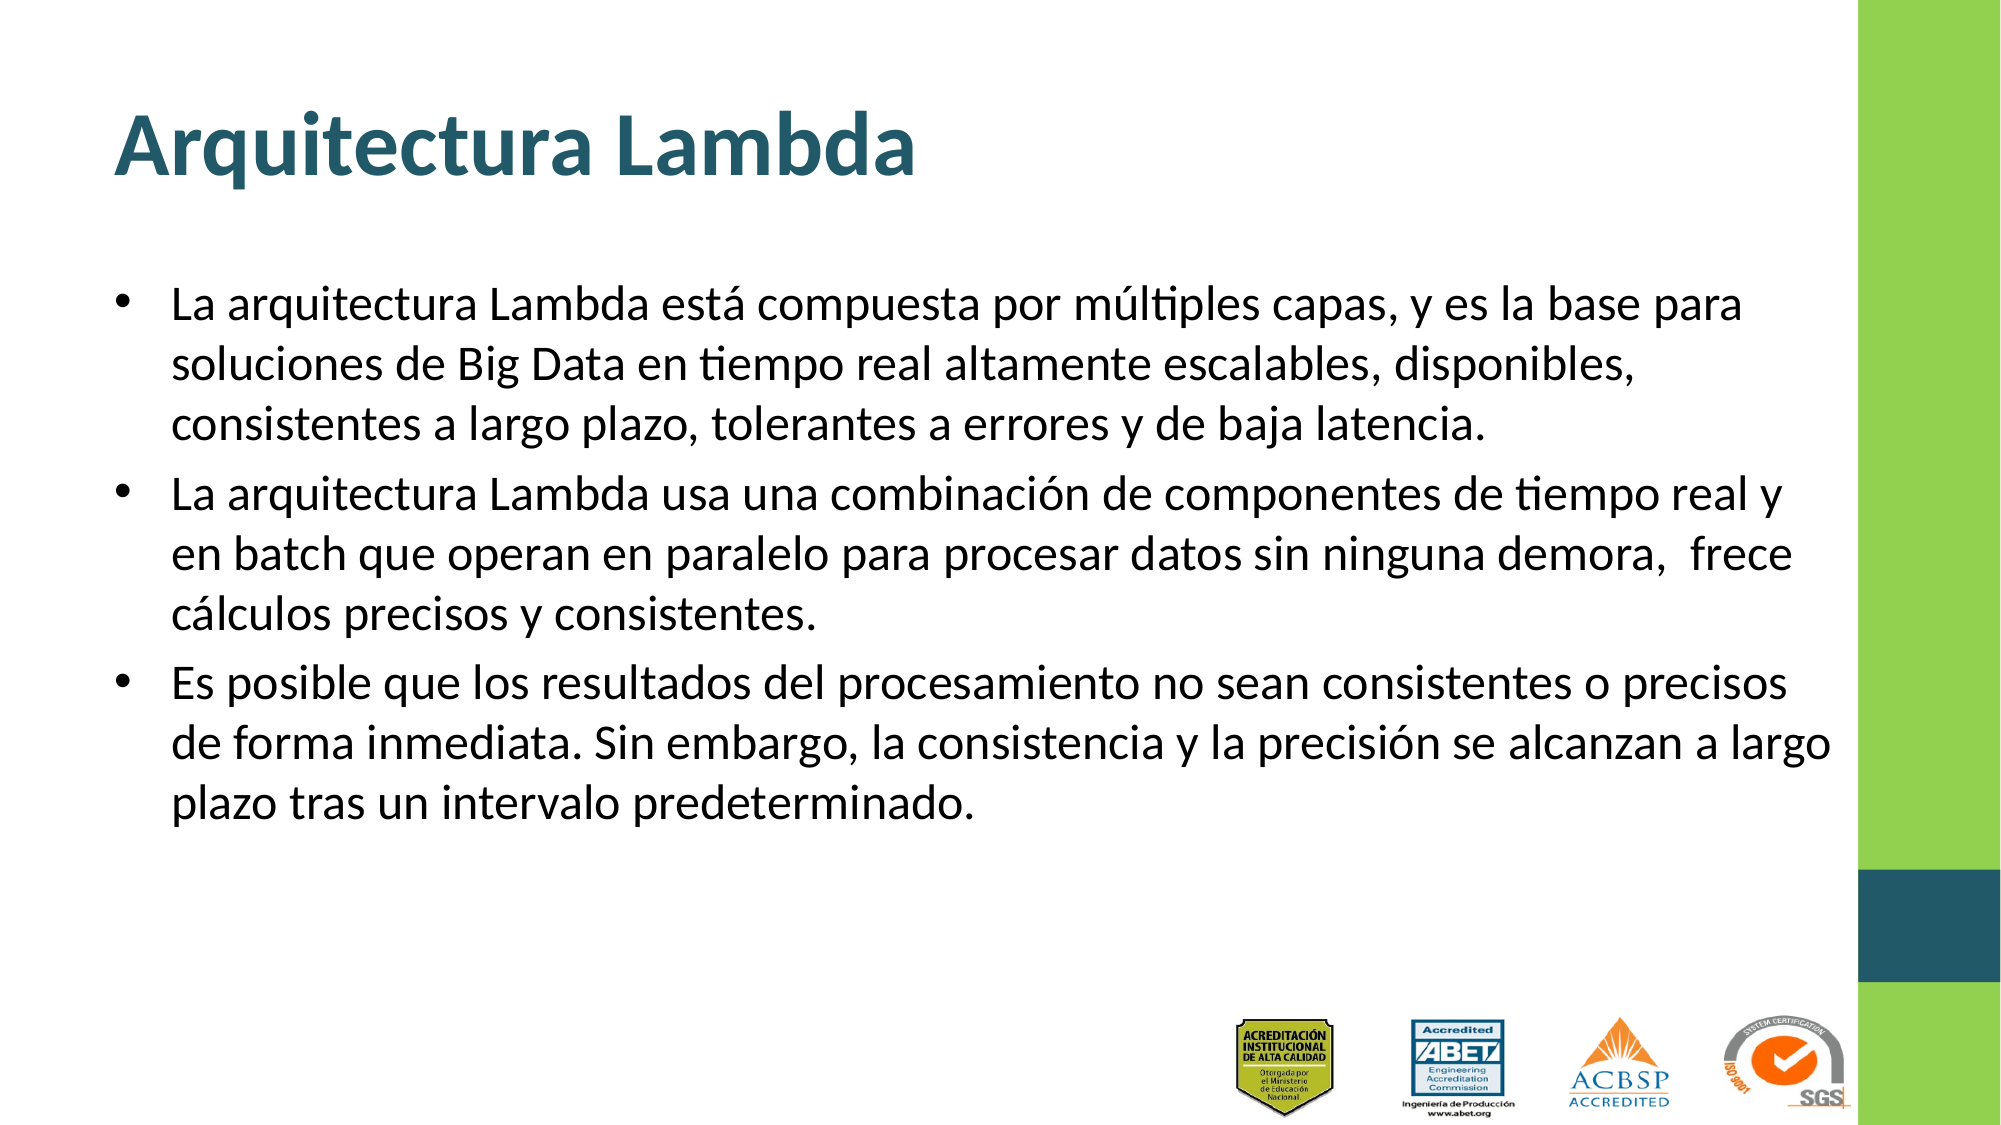

# Arquitectura Lambda
La arquitectura Lambda está compuesta por múltiples capas, y es la base para soluciones de Big Data en tiempo real altamente escalables, disponibles, consistentes a largo plazo, tolerantes a errores y de baja latencia.
La arquitectura Lambda usa una combinación de componentes de tiempo real y en batch que operan en paralelo para procesar datos sin ninguna demora,  frece cálculos precisos y consistentes.
Es posible que los resultados del procesamiento no sean consistentes o precisos de forma inmediata. Sin embargo, la consistencia y la precisión se alcanzan a largo plazo tras un intervalo predeterminado.